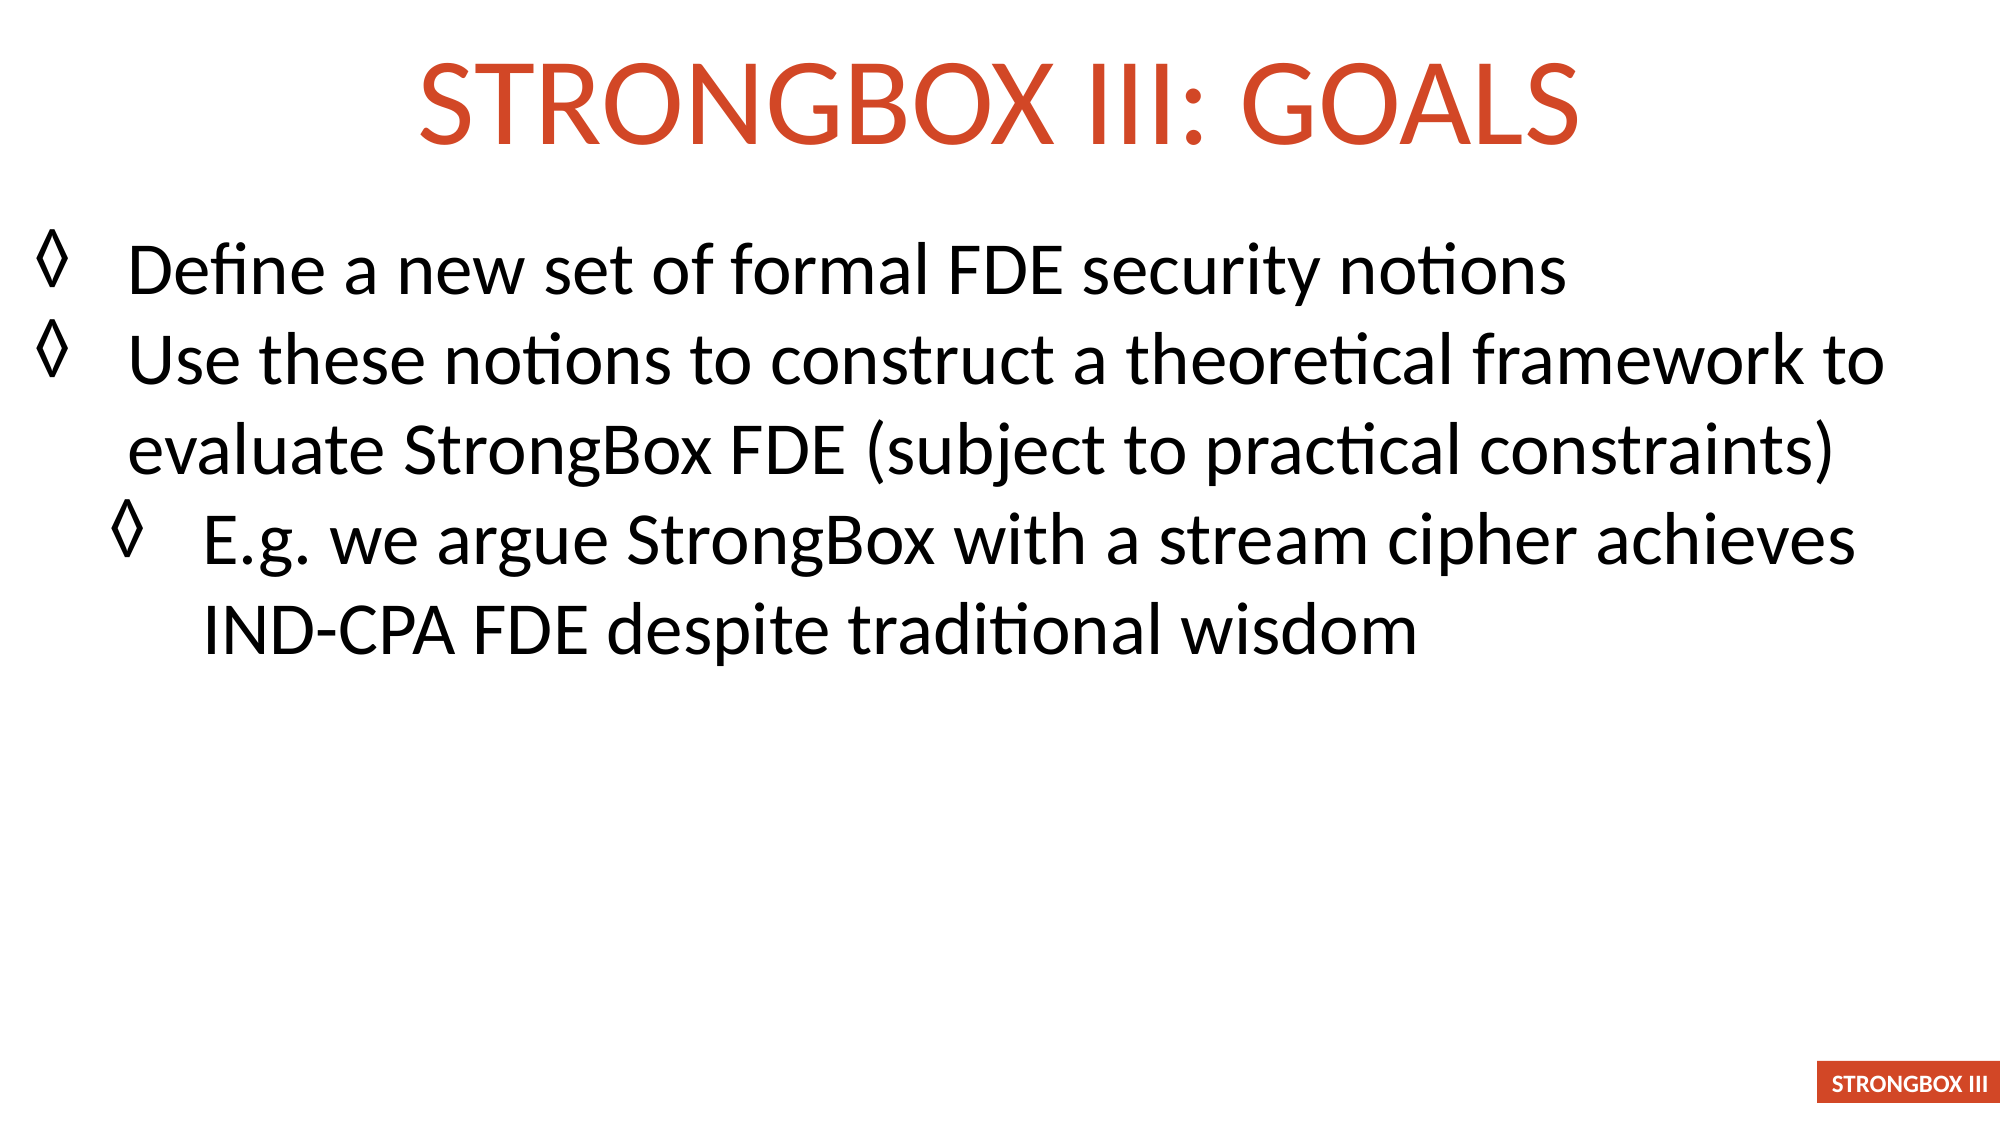

Strongbox III: GOALS
Define a new set of formal FDE security notions
Use these notions to construct a theoretical framework to evaluate StrongBox FDE (subject to practical constraints)
E.g. we argue StrongBox with a stream cipher achieves IND-CPA FDE despite traditional wisdom
STRONGBOX III